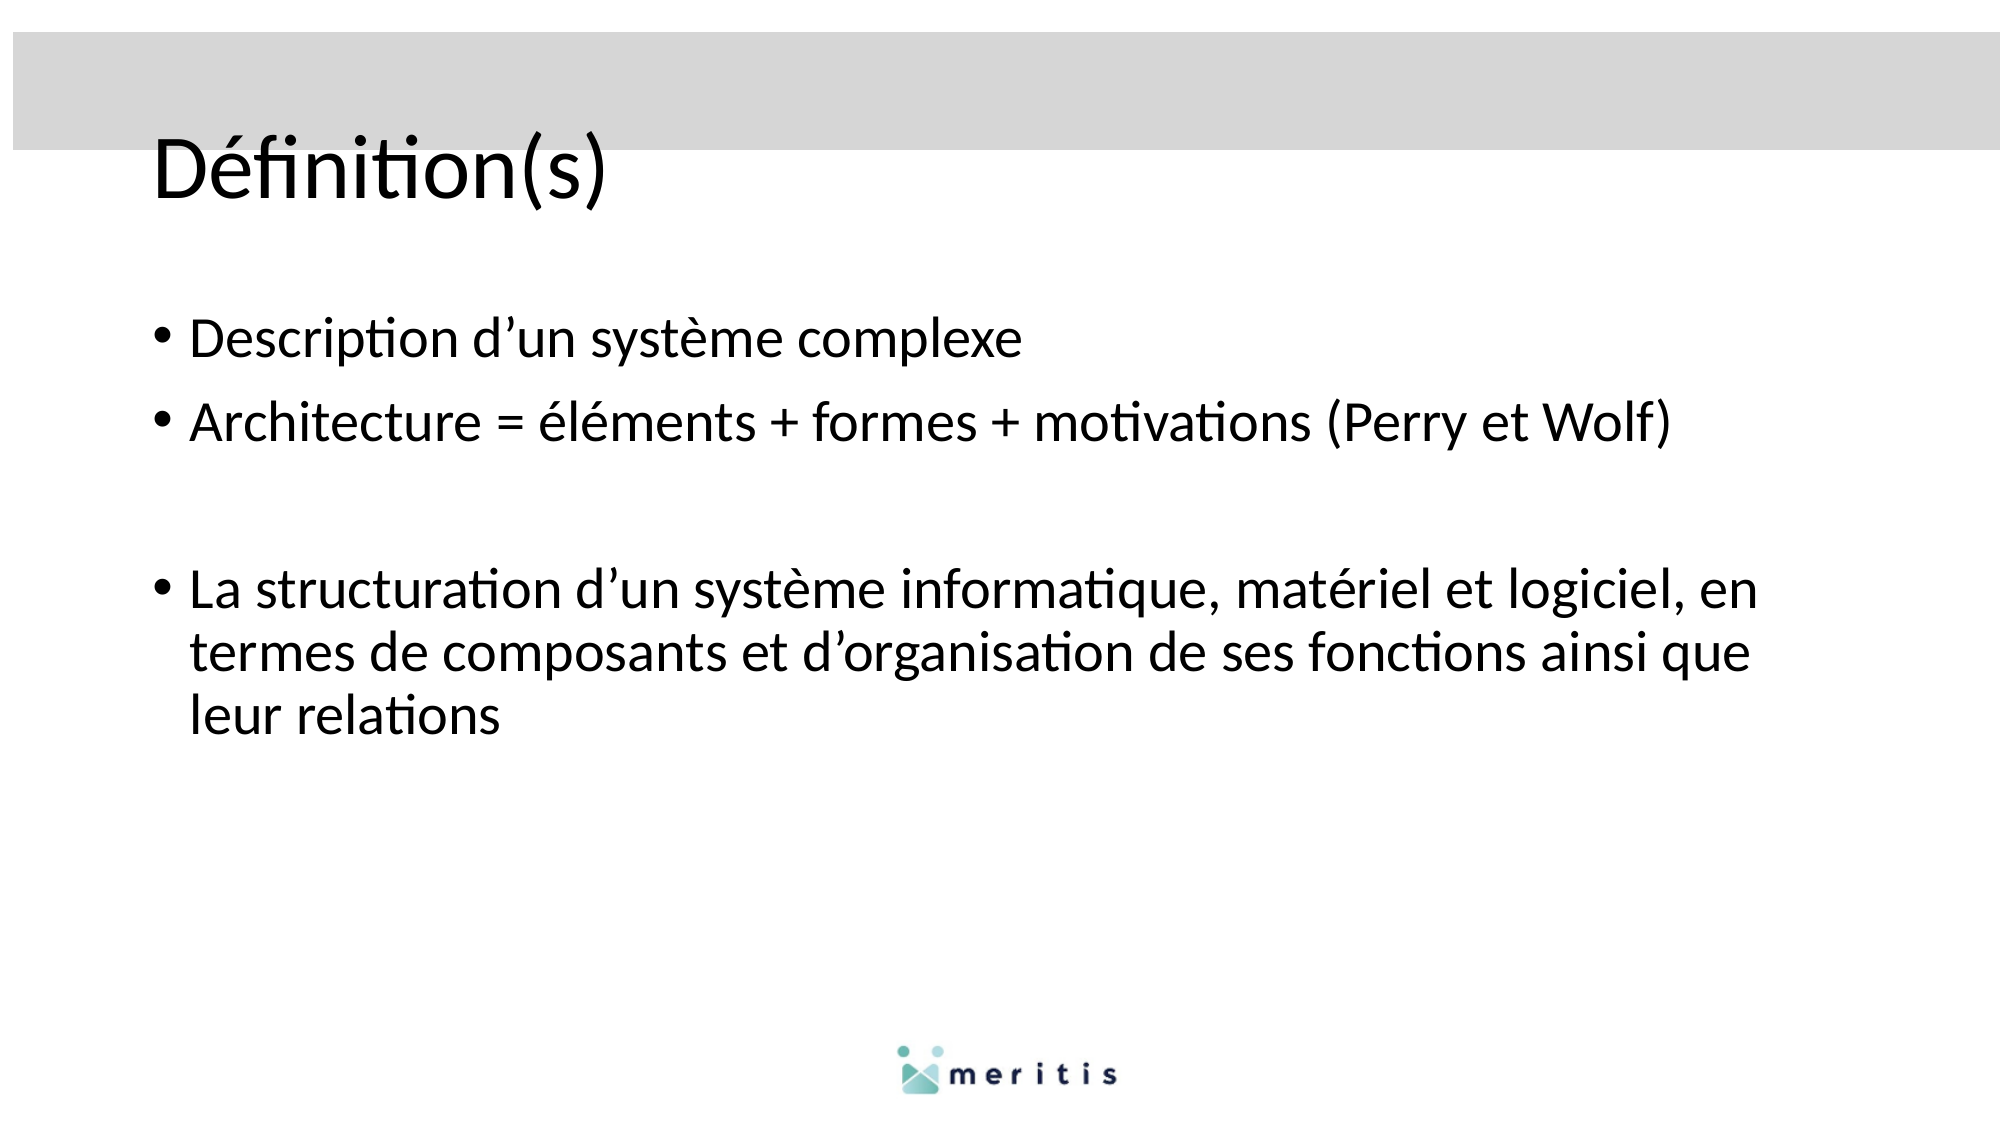

# Définition(s)
Description d’un système complexe
Architecture = éléments + formes + motivations (Perry et Wolf)

La structuration d’un système informatique, matériel et logiciel, en termes de composants et d’organisation de ses fonctions ainsi que leur relations